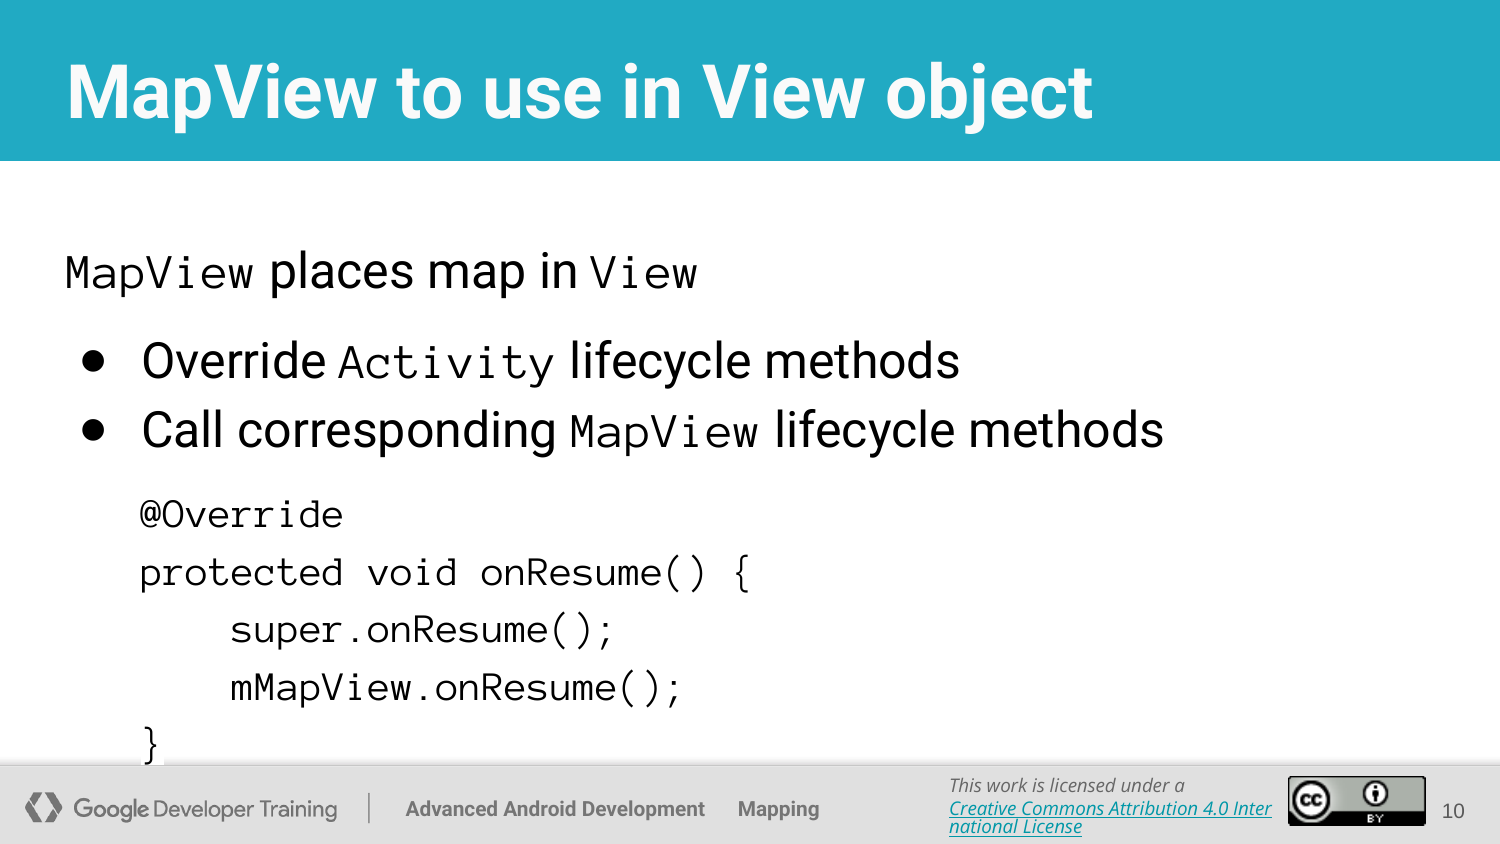

# MapView to use in View object
MapView places map in View
Override Activity lifecycle methods
Call corresponding MapView lifecycle methods
@Override
protected void onResume() {
    super.onResume();
    mMapView.onResume();
}
10